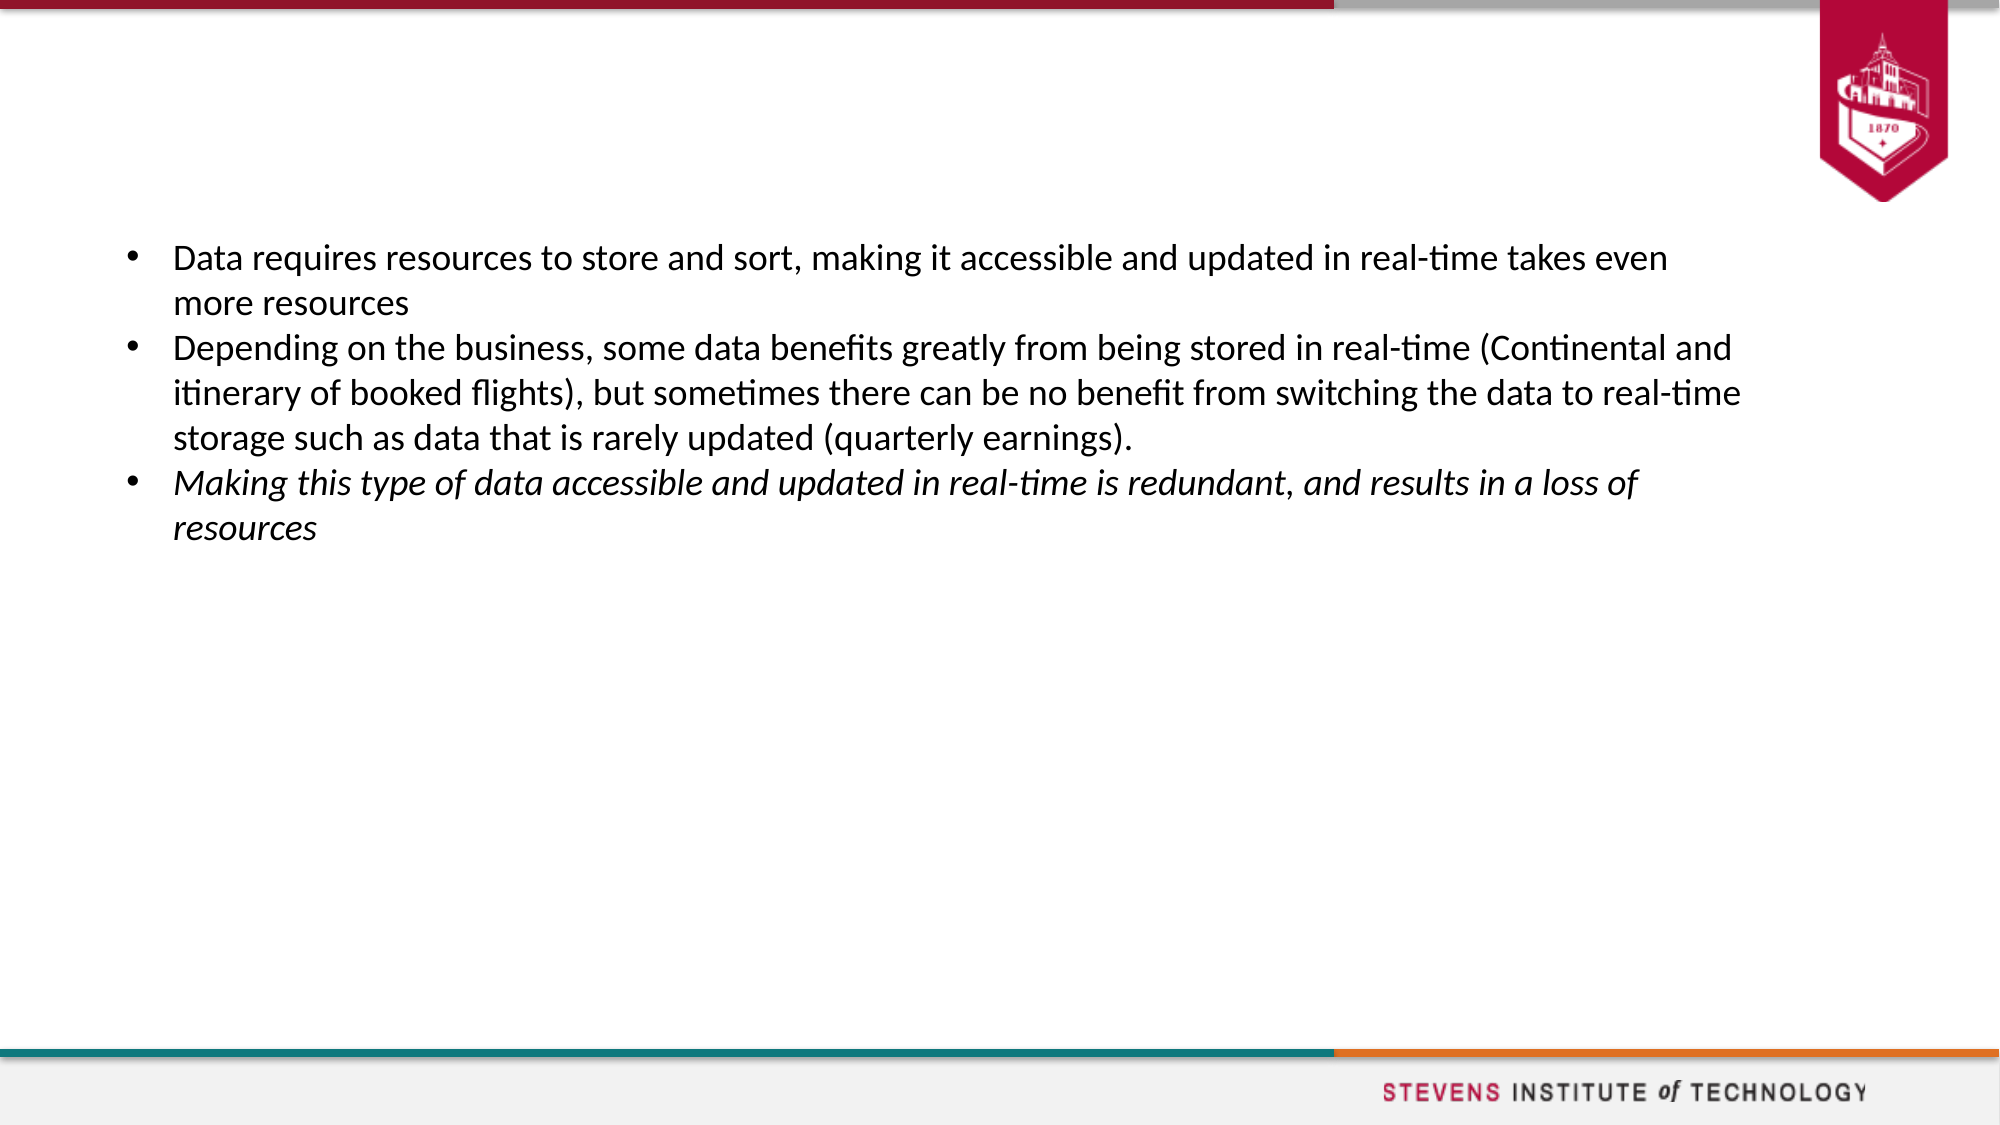

# Lesson #2: Some Data Should NOT be Real-Time

Data requires resources to store and sort, making it accessible and updated in real-time takes even more resources
Depending on the business, some data benefits greatly from being stored in real-time (Continental and itinerary of booked flights), but sometimes there can be no benefit from switching the data to real-time storage such as data that is rarely updated (quarterly earnings).
Making this type of data accessible and updated in real-time is redundant, and results in a loss of resources